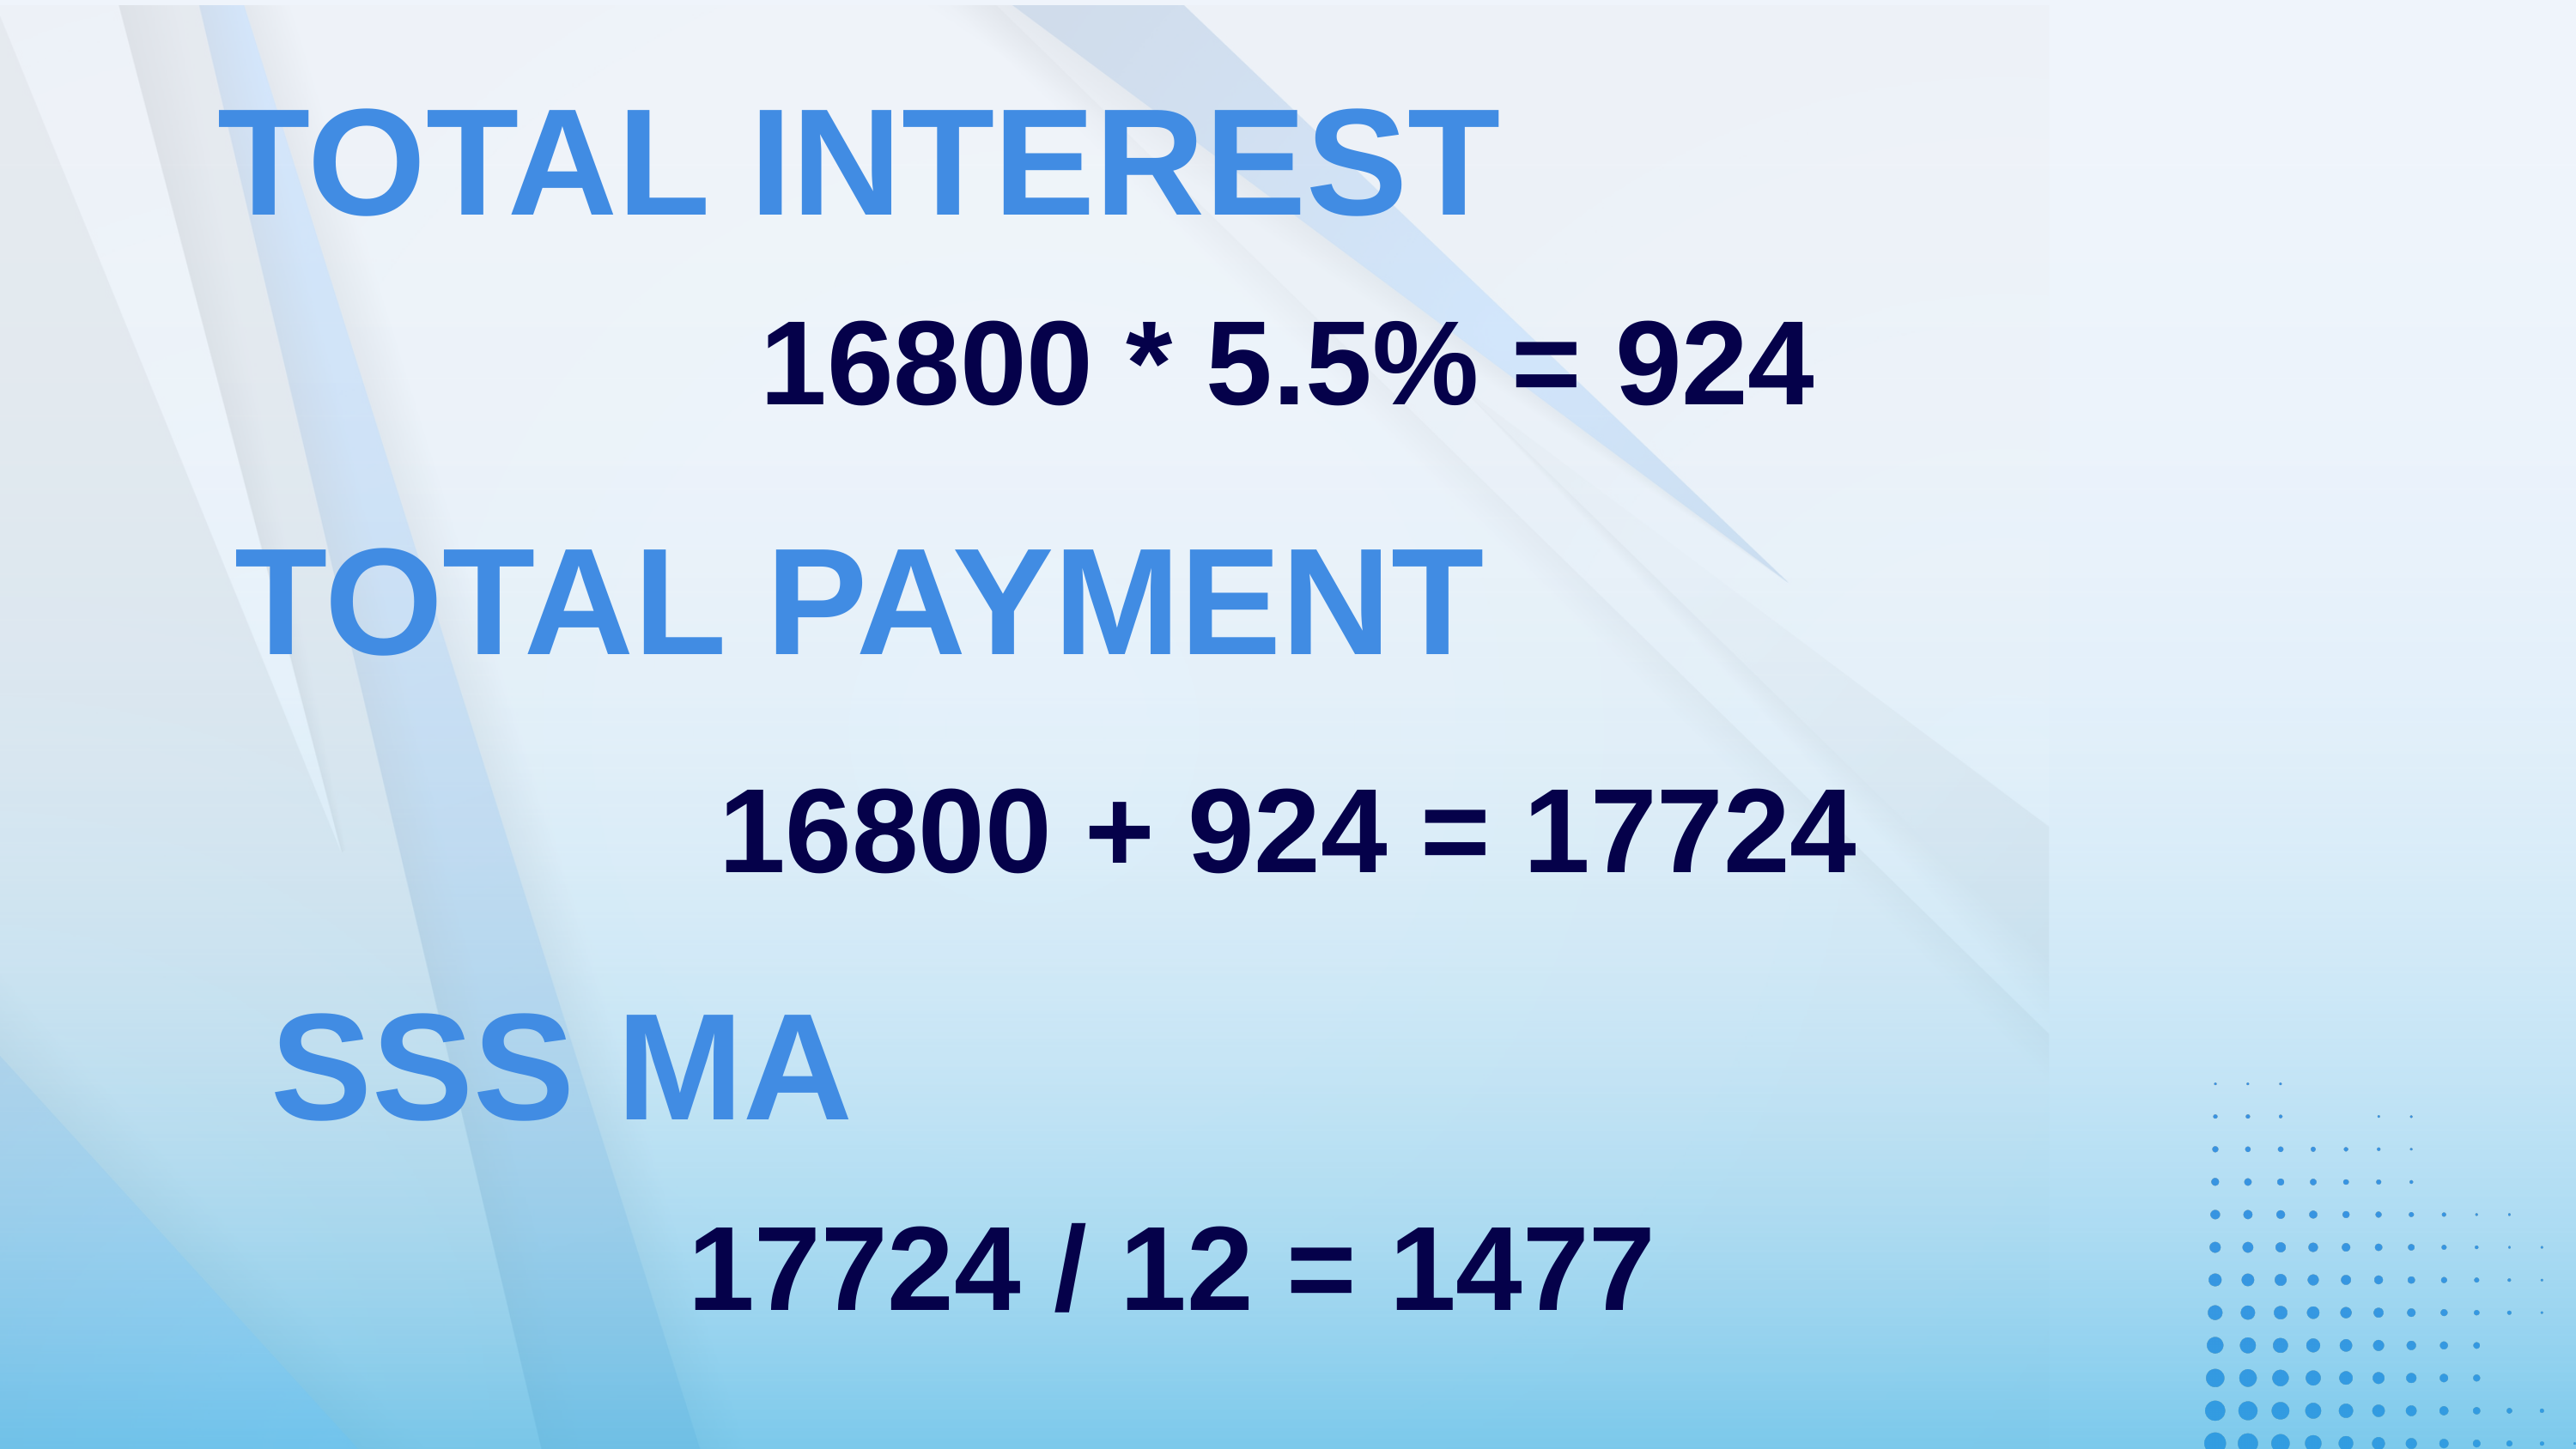

TOTAL INTEREST
 16800 * 5.5% = 924
TOTAL PAYMENT

OneP
 16800 + 924 = 17724
SSS MA
 17724 / 12 = 1477